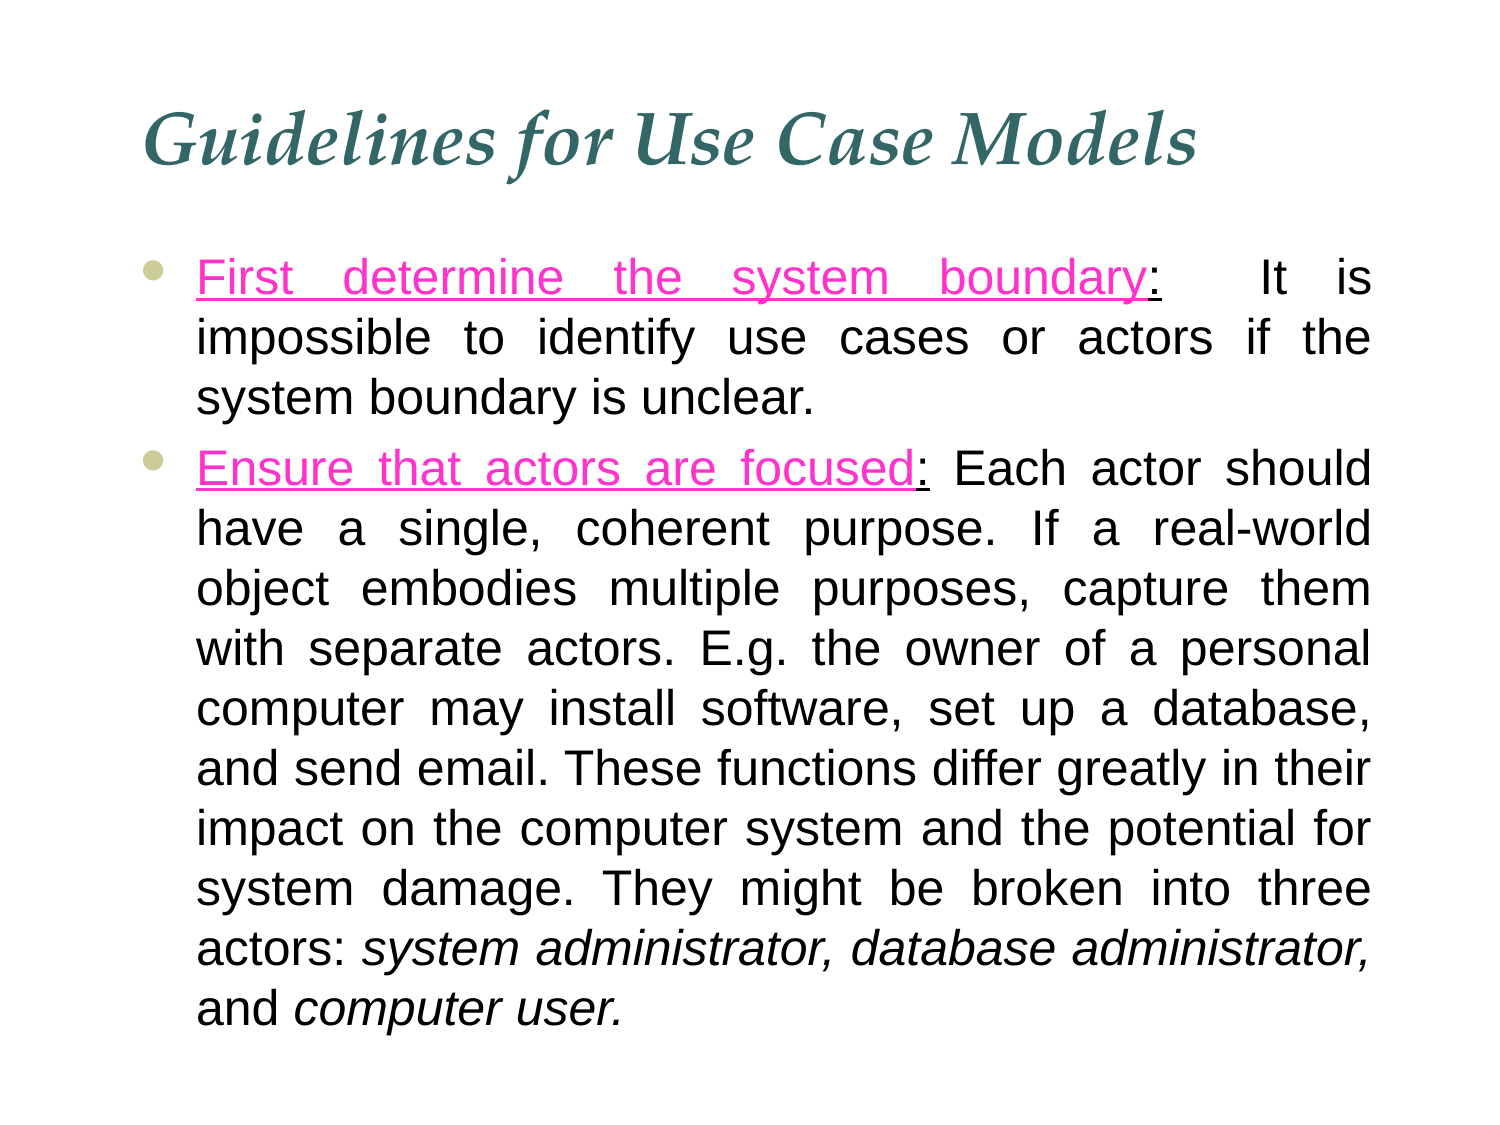

# Guidelines for Use Case Models
First determine the system boundary:  It is impossible to identify use cases or actors if the system boundary is unclear.
Ensure that actors are focused: Each actor should have a single, coherent purpose. If a real-world object embodies multiple purposes, capture them with separate actors. E.g. the owner of a personal computer may install software, set up a database, and send email. These functions differ greatly in their impact on the computer system and the potential for system damage. They might be broken into three actors: system administrator, database administrator, and computer user.